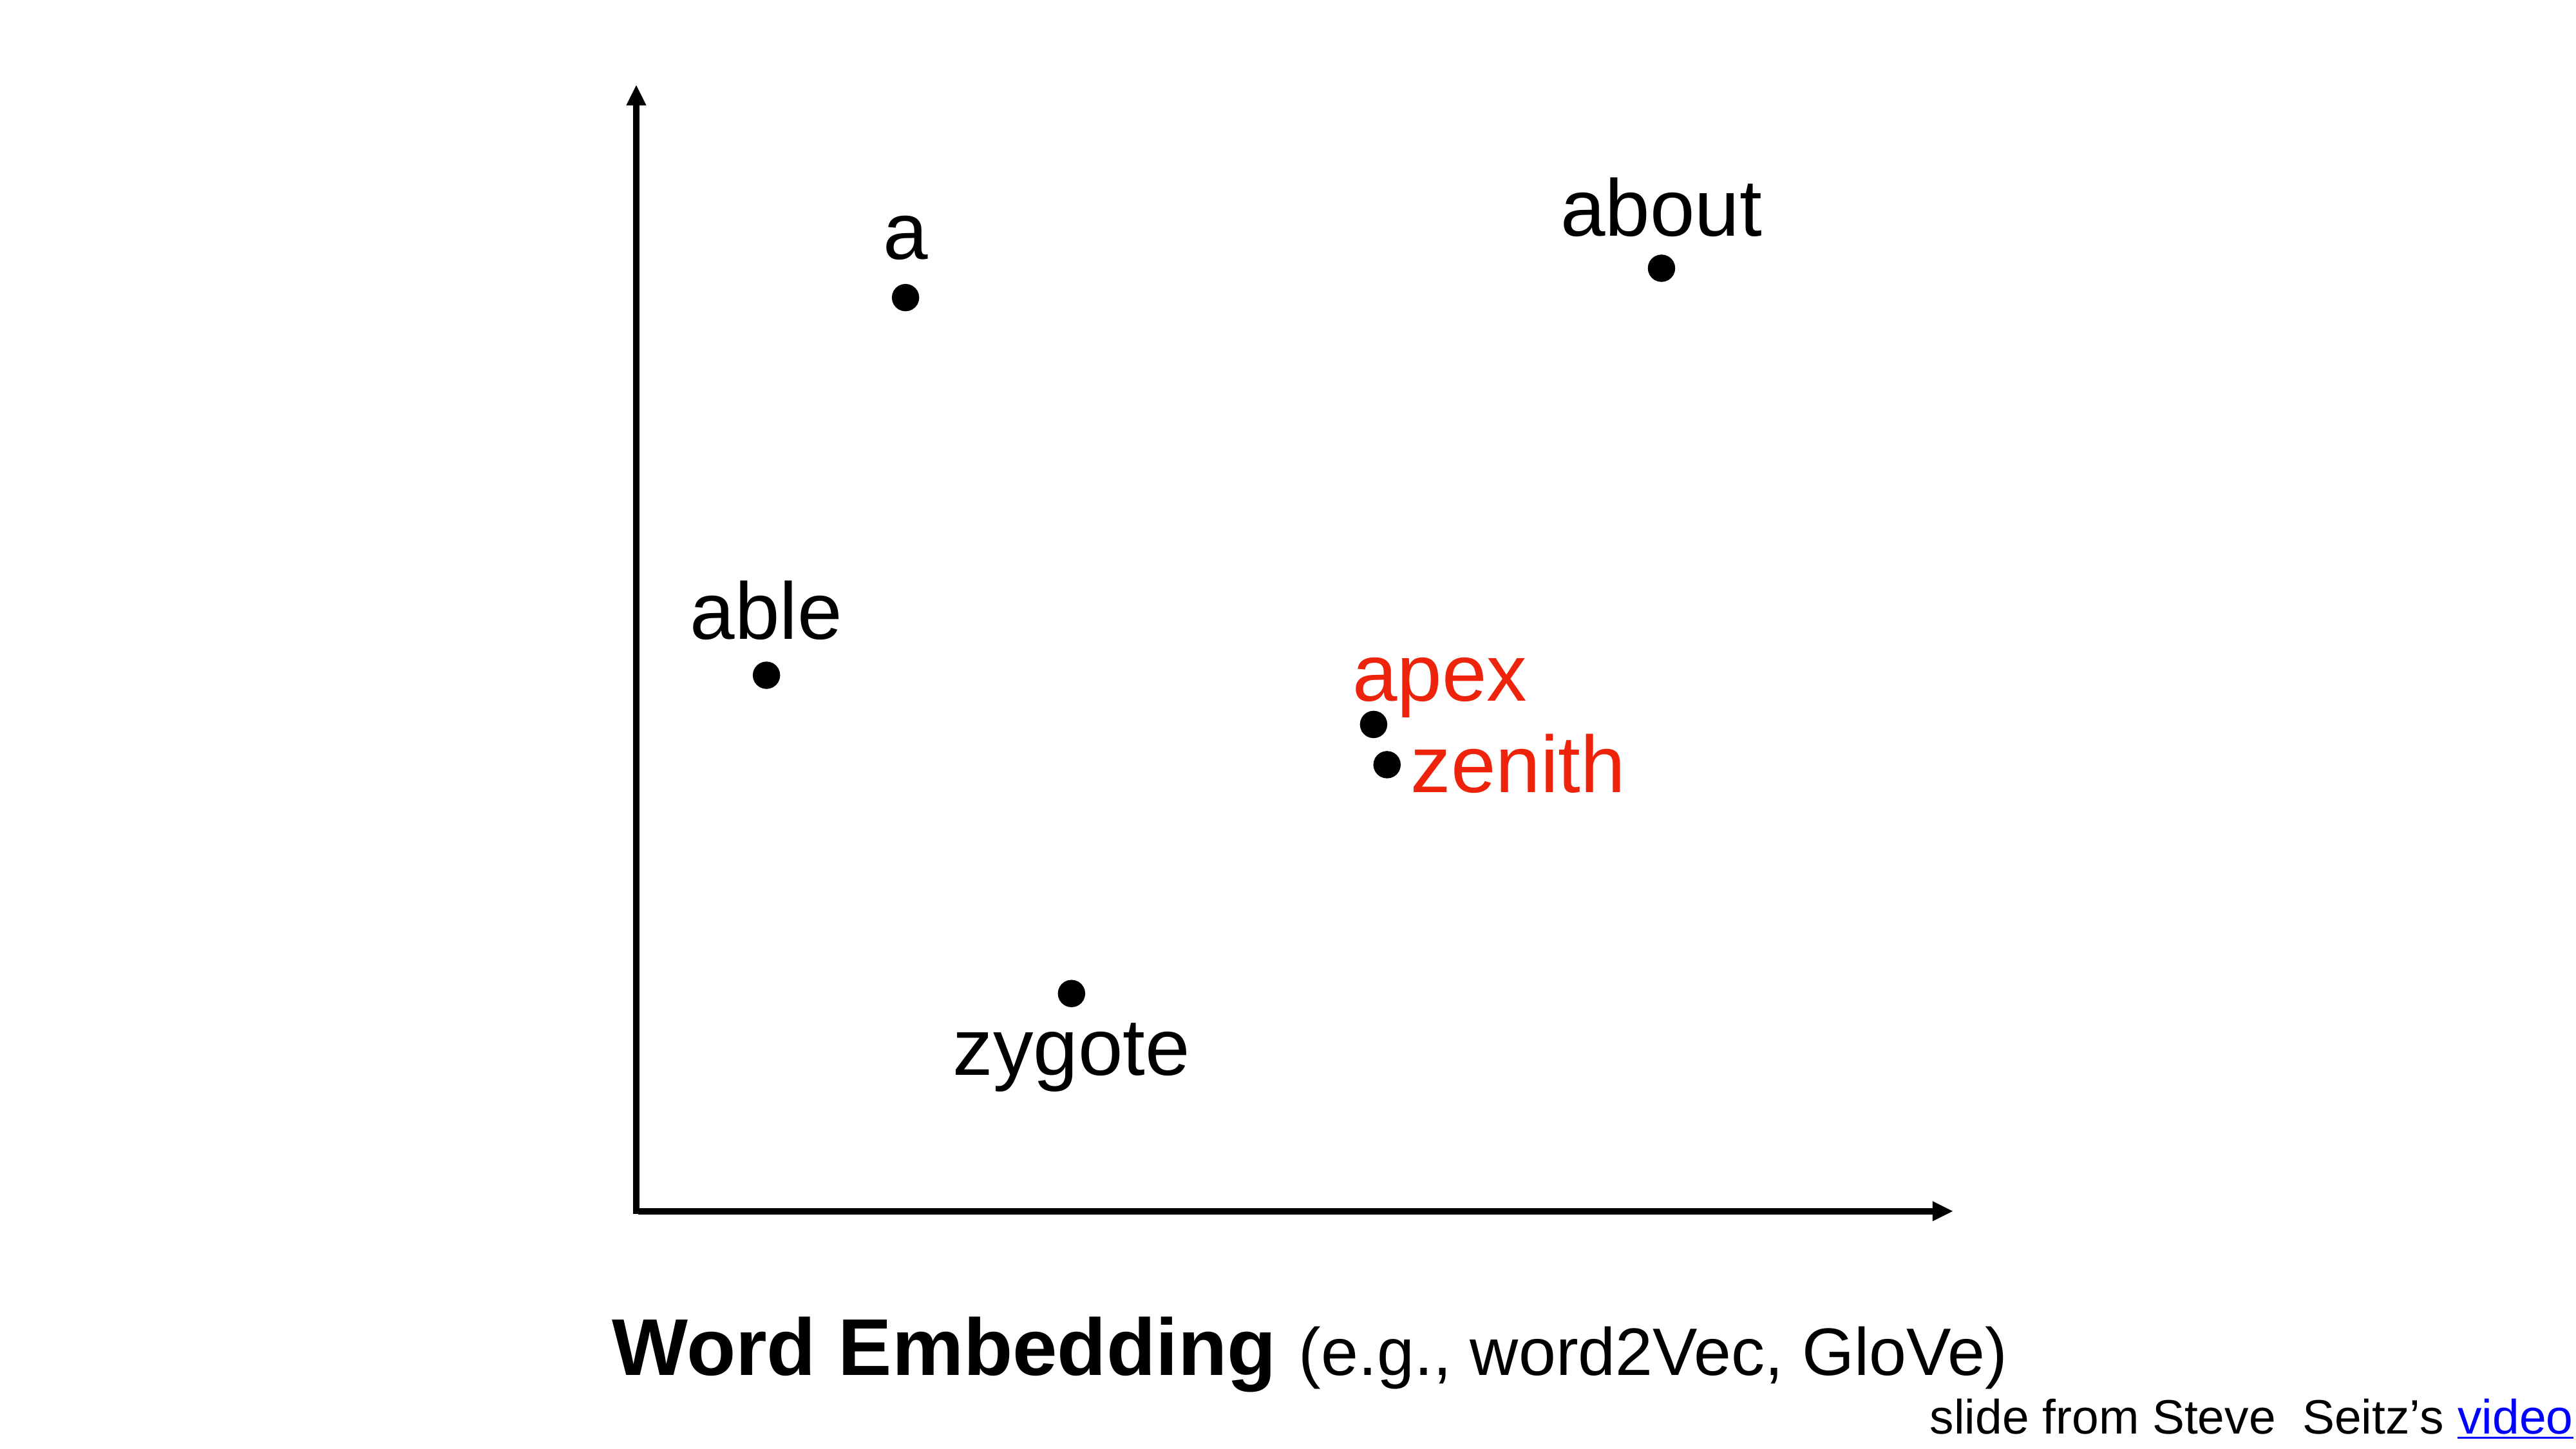

about
a

able
apex

zenith

zygote

Word Embedding (e.g., word2Vec, GloVe)
slide from Steve  Seitz’s video